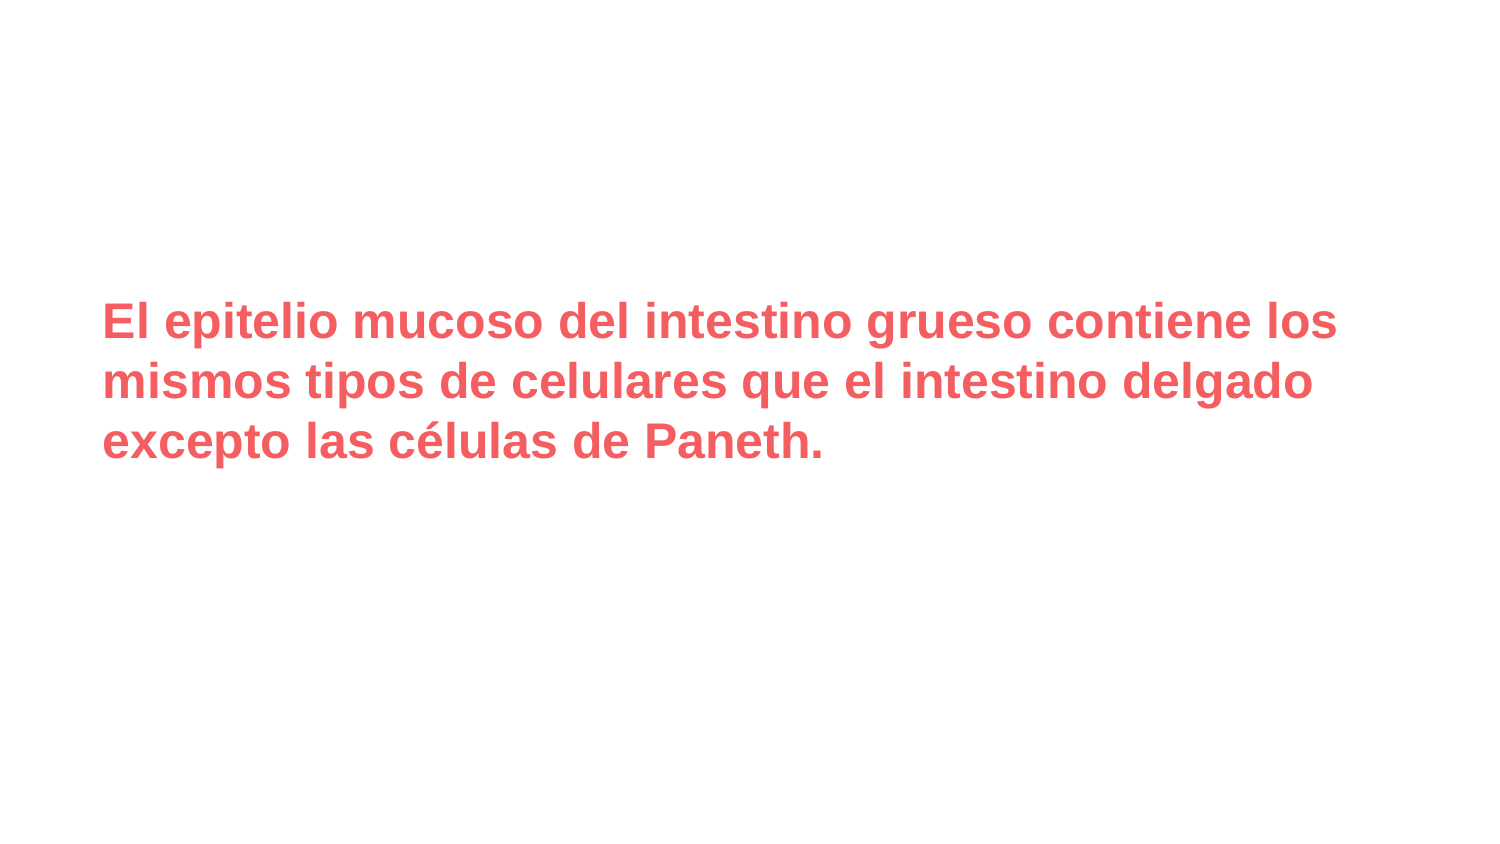

# El epitelio mucoso del intestino grueso contiene los mismos tipos de celulares que el intestino delgado excepto las células de Paneth.